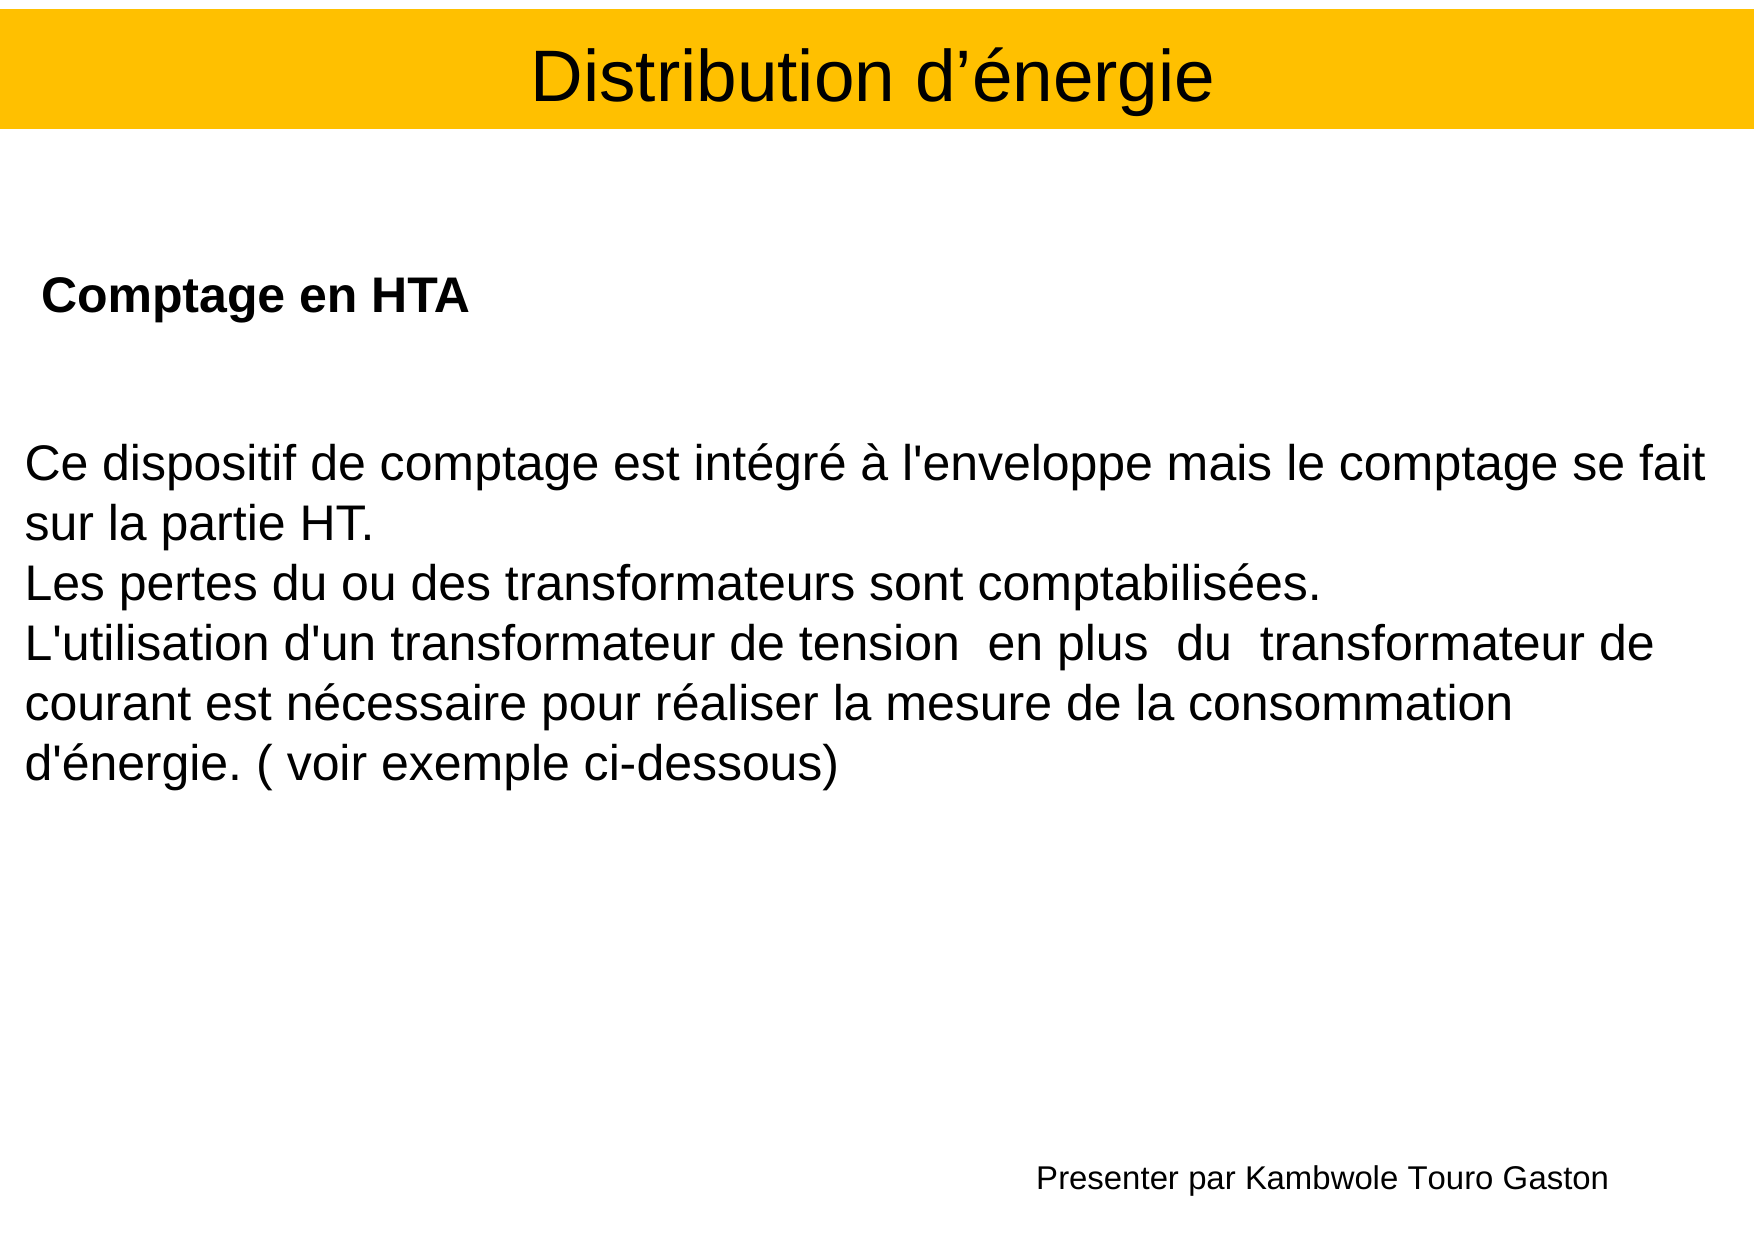

Distribution d’énergie

Comptage en HTA
Ce dispositif de comptage est intégré à l'enveloppe mais le comptage se fait sur la partie HT.
Les pertes du ou des transformateurs sont comptabilisées.
L'utilisation d'un transformateur de tension  en plus  du  transformateur de courant est nécessaire pour réaliser la mesure de la consommation d'énergie. ( voir exemple ci-dessous)
Presenter par Kambwole Touro Gaston